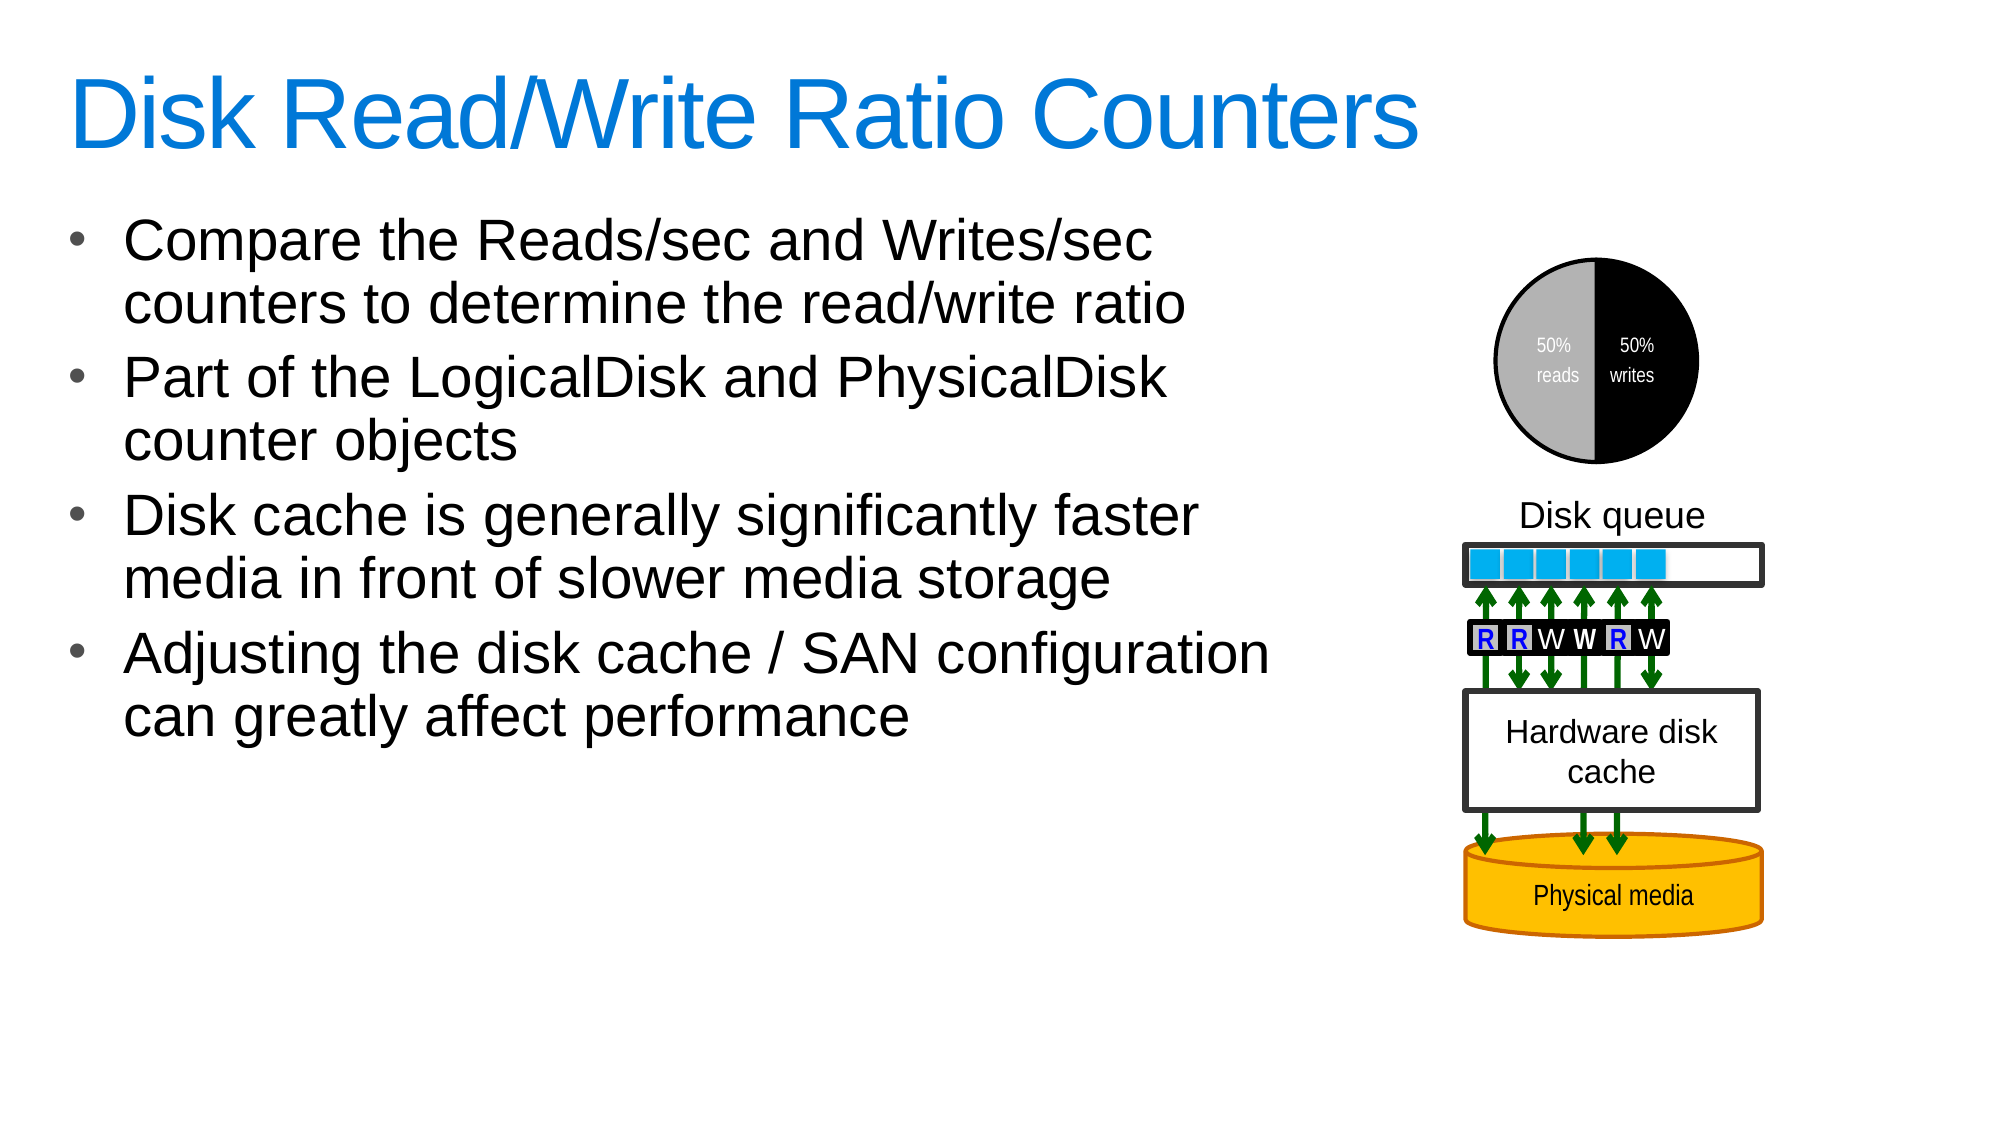

# Disk Read/Write Ratio Counters
Compare the Reads/sec and Writes/sec
counters to determine the read/write ratio
Part of the LogicalDisk and PhysicalDisk
counter objects
Disk cache is generally significantly faster
media in front of slower media storage
Adjusting the disk cache / SAN configuration
can greatly affect performance
50%
writes
50%
reads
Disk queue

R
R
W
W
R
W
Hardware disk cache
Physical media